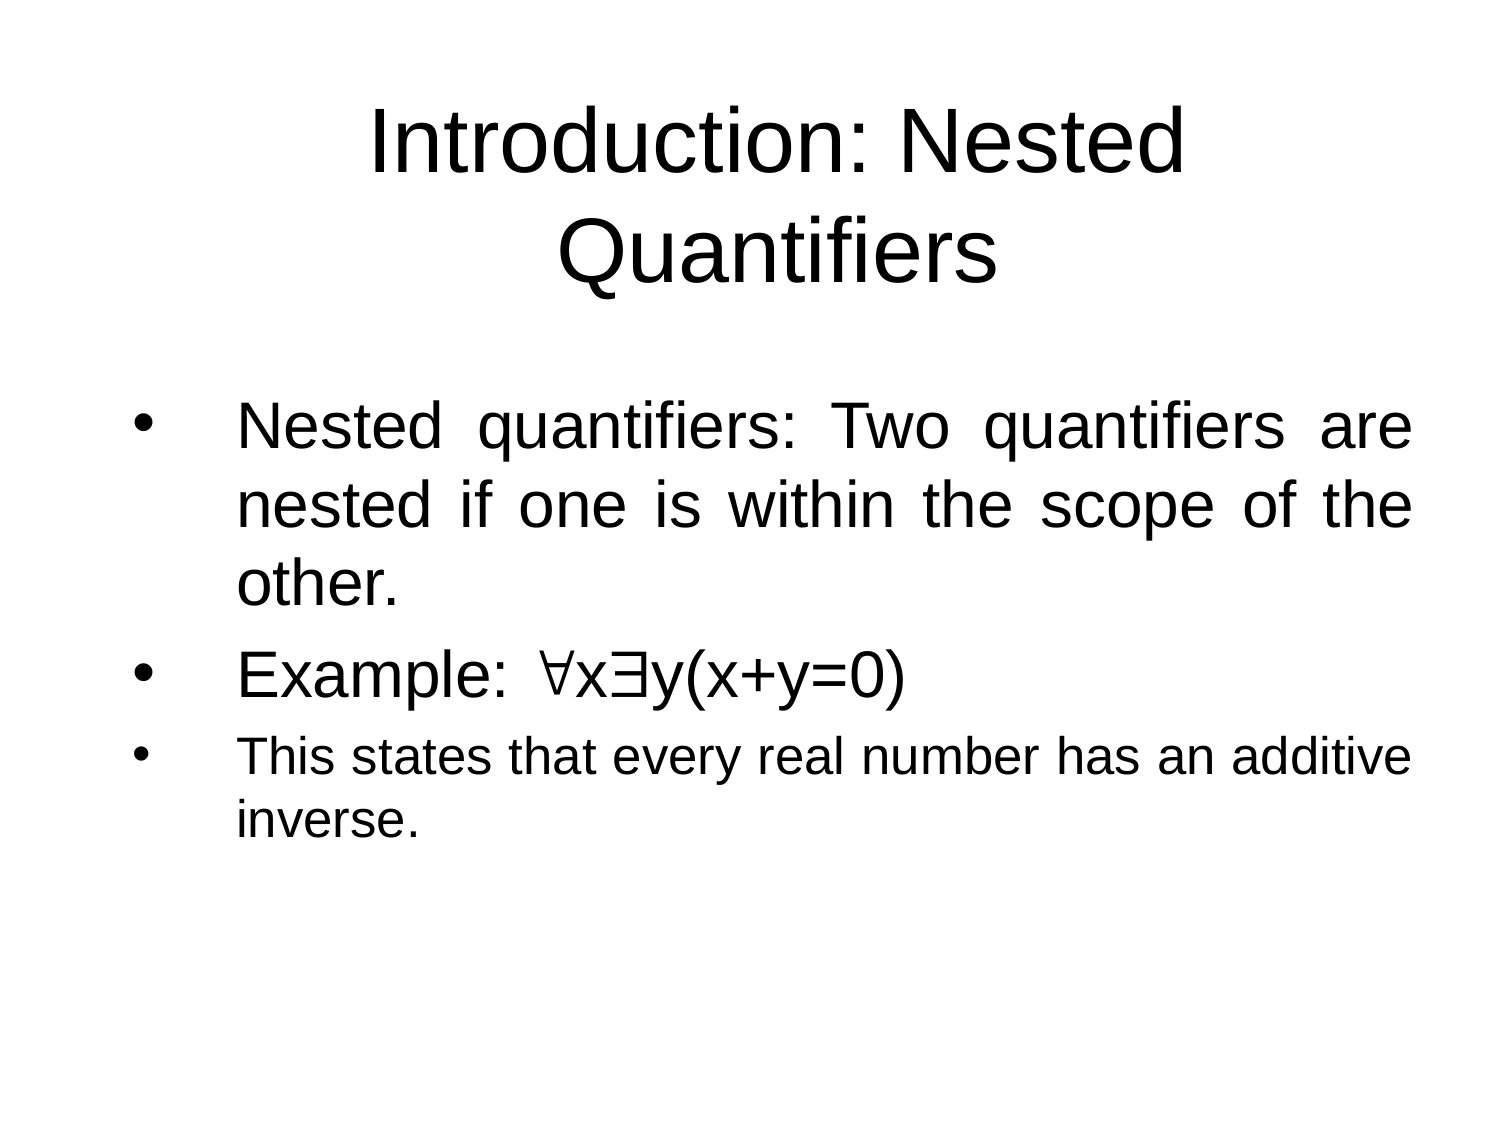

# Introduction: Nested Quantifiers
Nested quantifiers: Two quantifiers are nested if one is within the scope of the other.
Example: ∀x∃y(x+y=0)
This states that every real number has an additive inverse.